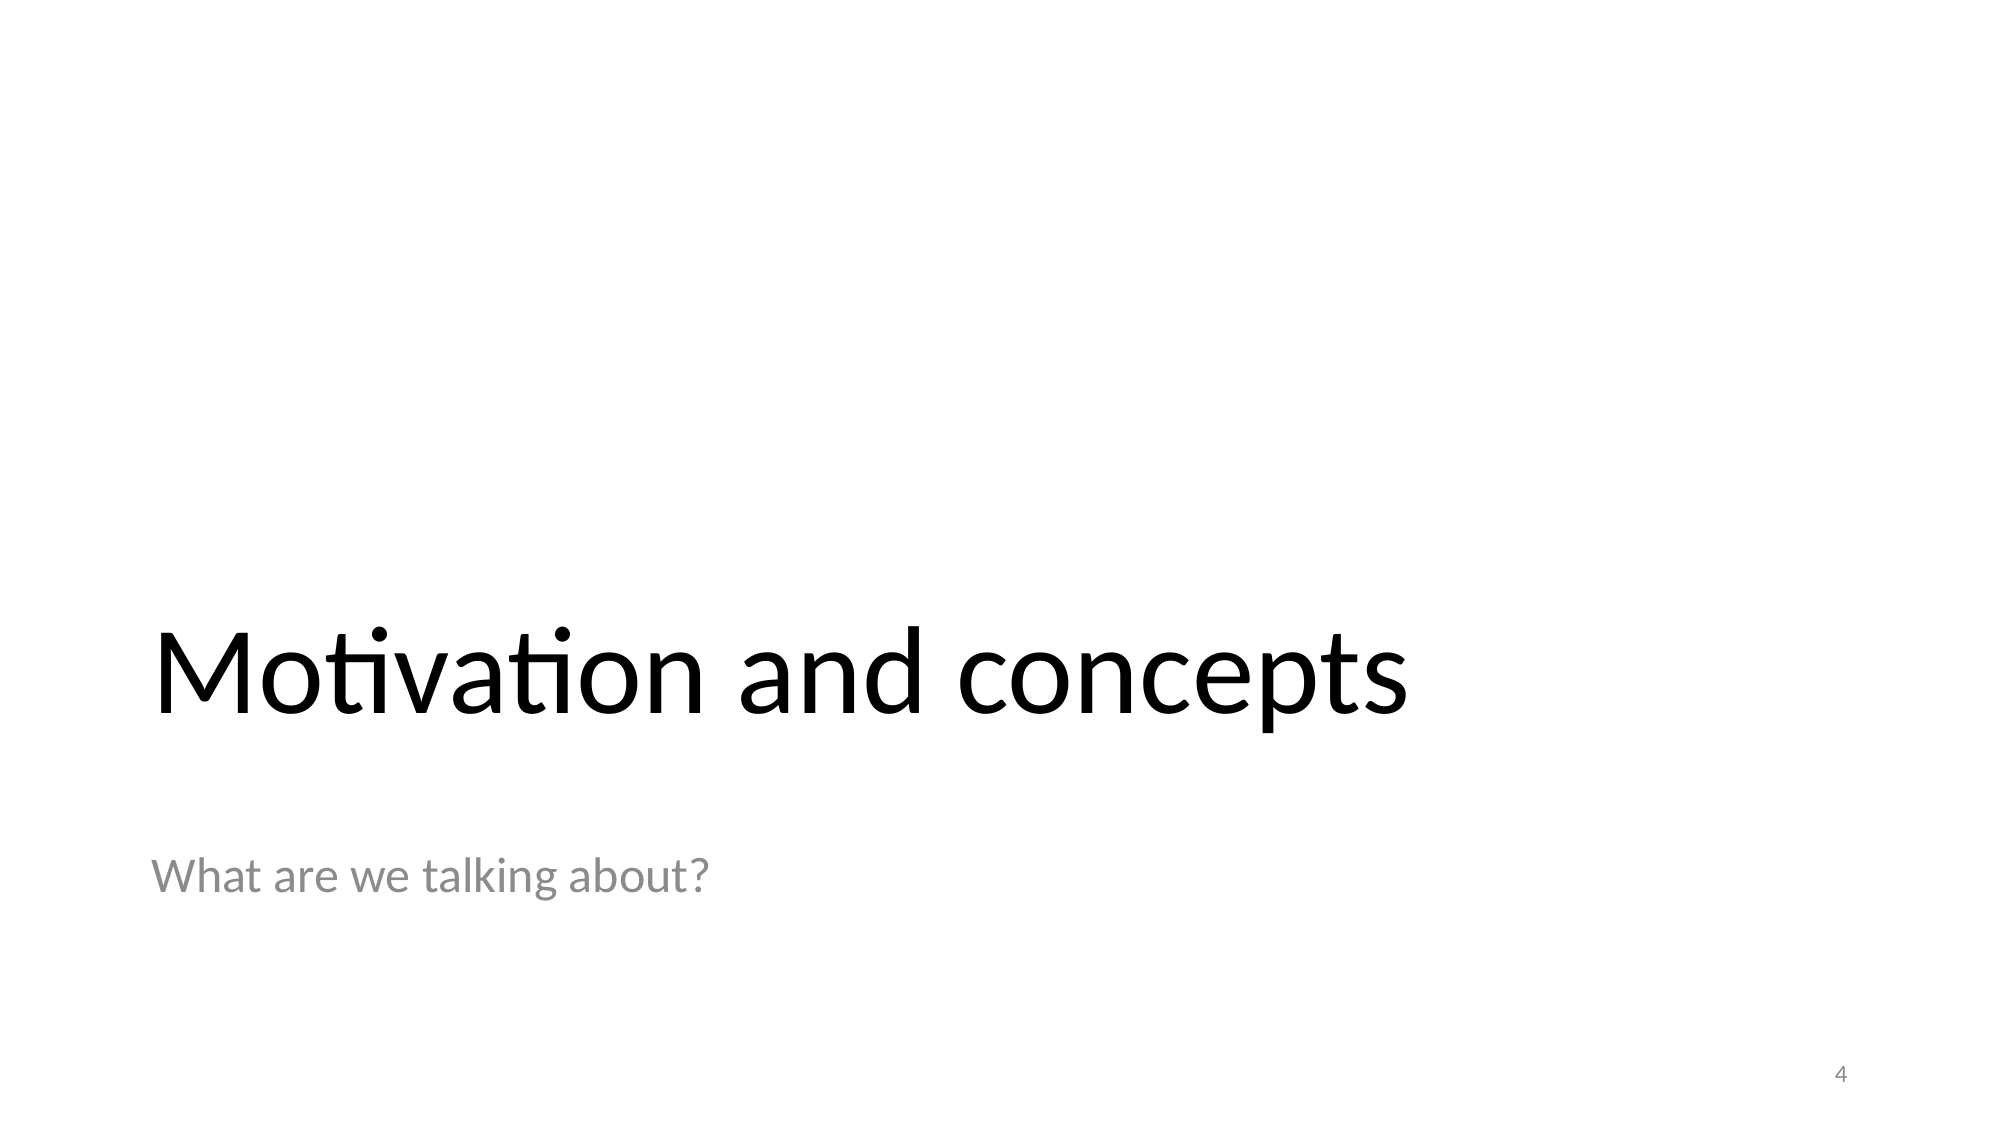

# Motivation and concepts
What are we talking about?
4